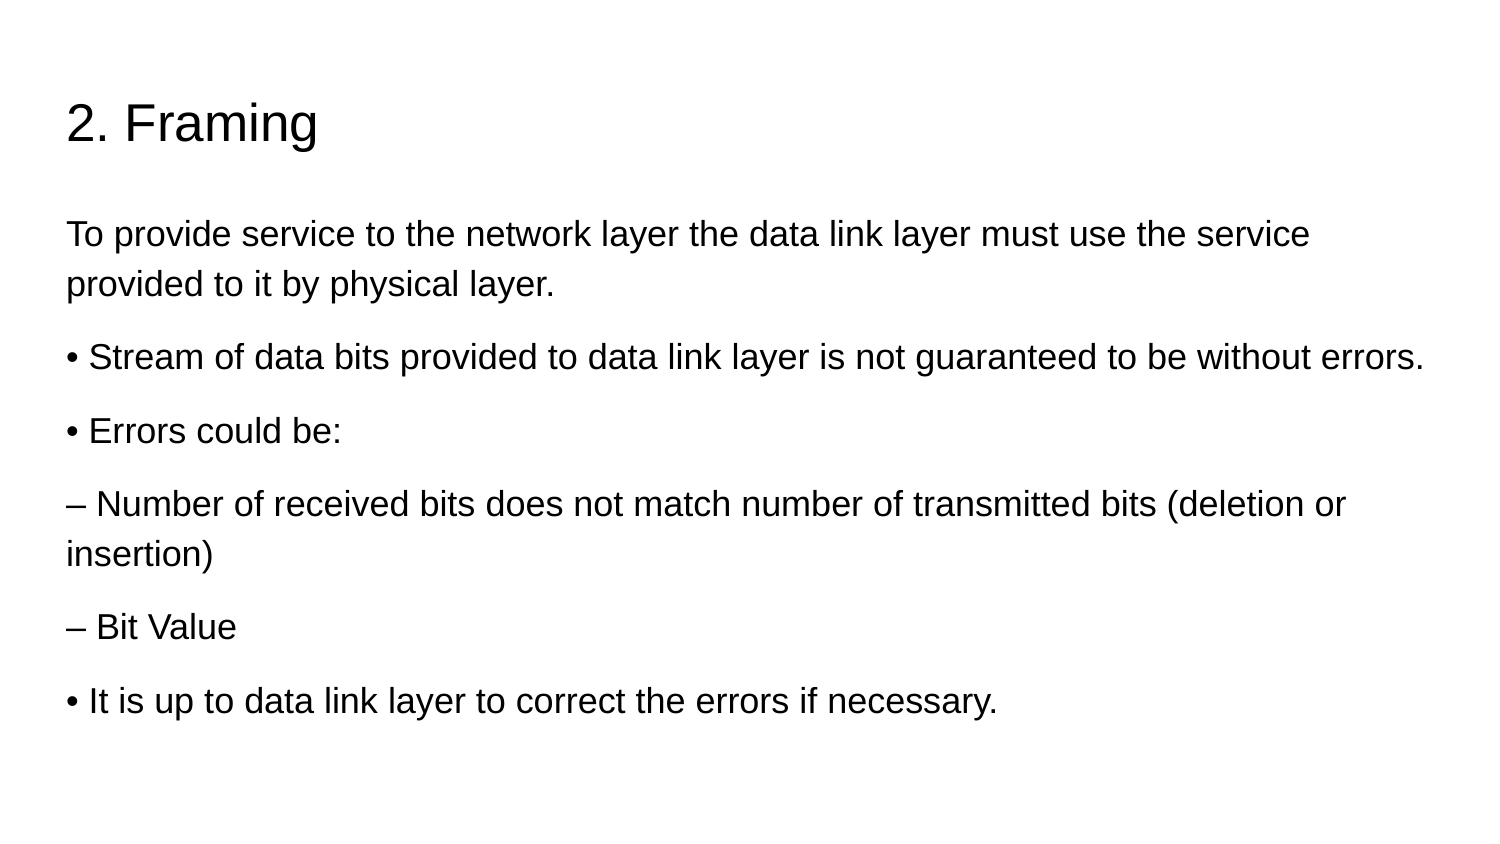

# 2. Framing
To provide service to the network layer the data link layer must use the service provided to it by physical layer.
• Stream of data bits provided to data link layer is not guaranteed to be without errors.
• Errors could be:
– Number of received bits does not match number of transmitted bits (deletion or insertion)
– Bit Value
• It is up to data link layer to correct the errors if necessary.